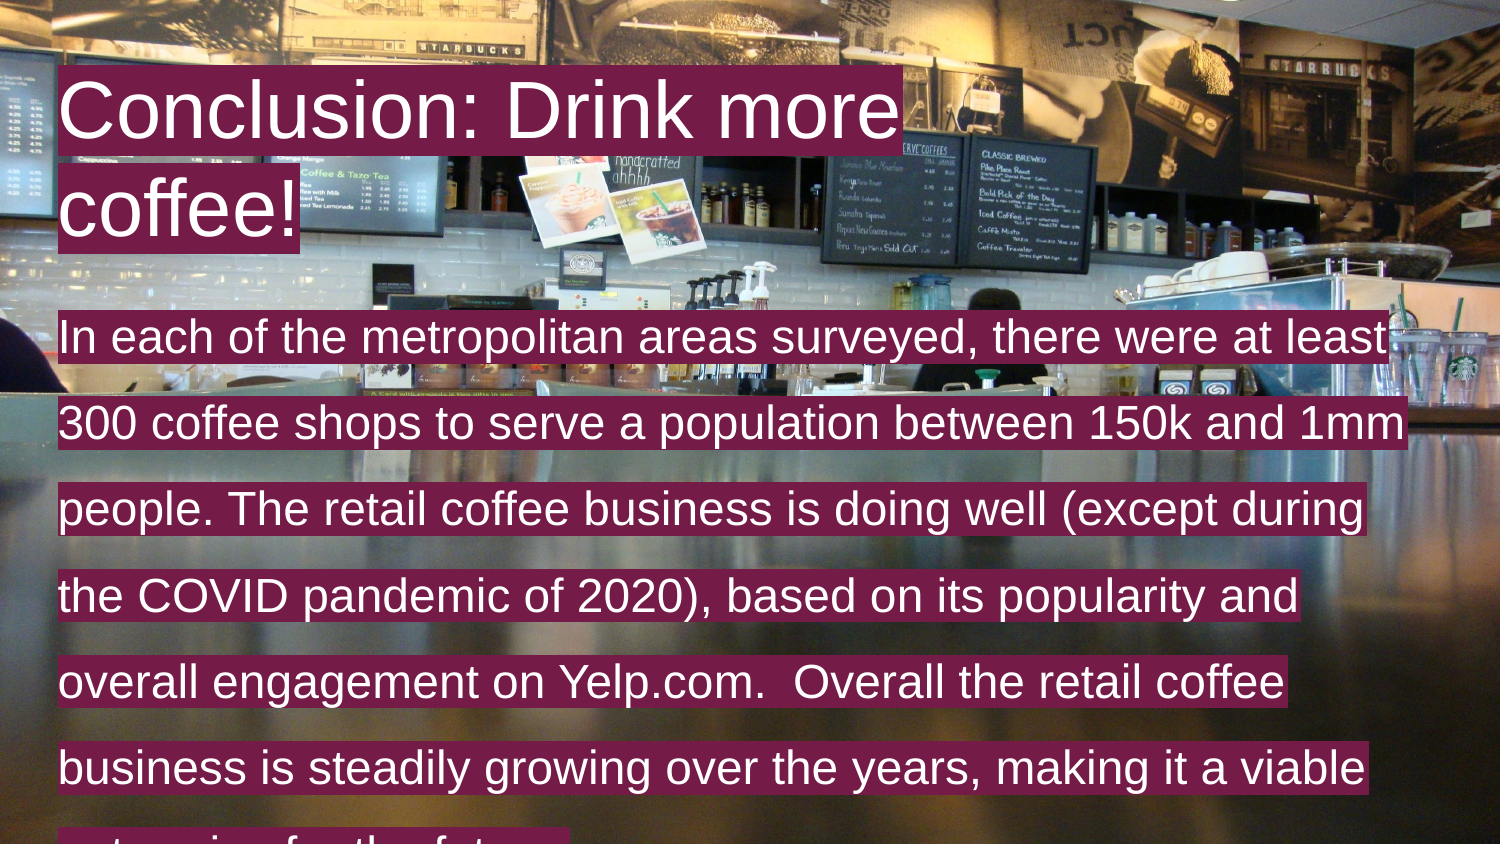

# Conclusion: Drink more coffee!
In each of the metropolitan areas surveyed, there were at least 300 coffee shops to serve a population between 150k and 1mm people. The retail coffee business is doing well (except during the COVID pandemic of 2020), based on its popularity and overall engagement on Yelp.com.  Overall the retail coffee business is steadily growing over the years, making it a viable enterprise for the future.